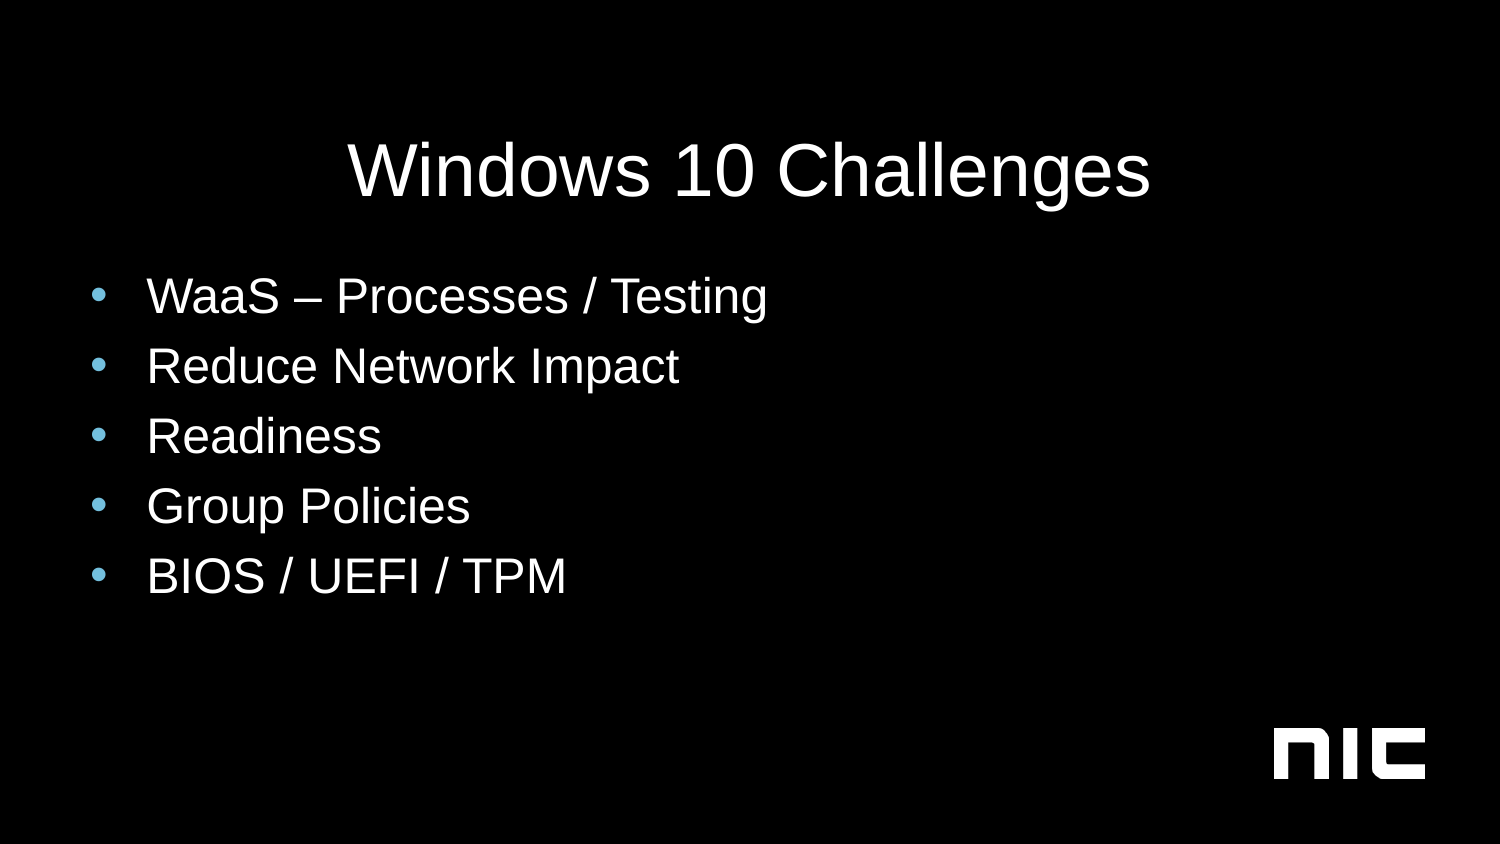

# Windows 10 Challenges
WaaS – Processes / Testing
Reduce Network Impact
Readiness
Group Policies
BIOS / UEFI / TPM